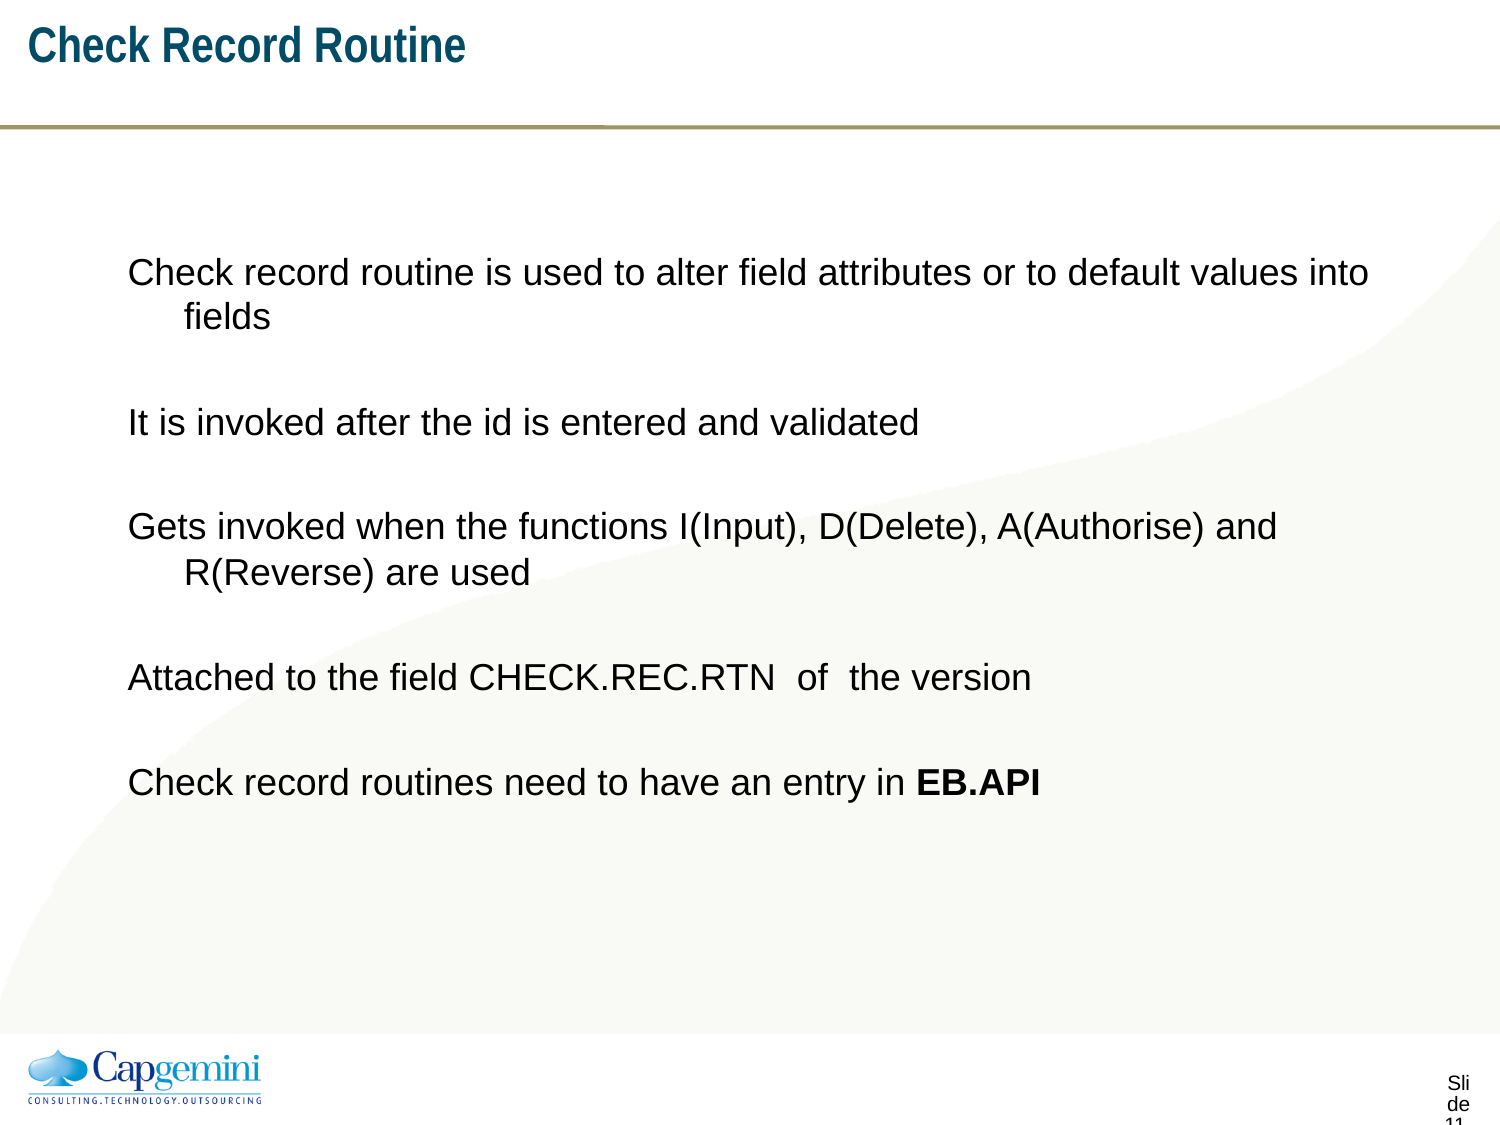

# Check Record Routine

Check record routine is used to alter field attributes or to default values into fields

It is invoked after the id is entered and validated

Gets invoked when the functions I(Input), D(Delete), A(Authorise) and R(Reverse) are used

Attached to the field CHECK.REC.RTN  of  the version

Check record routines need to have an entry in EB.API
Slide 110